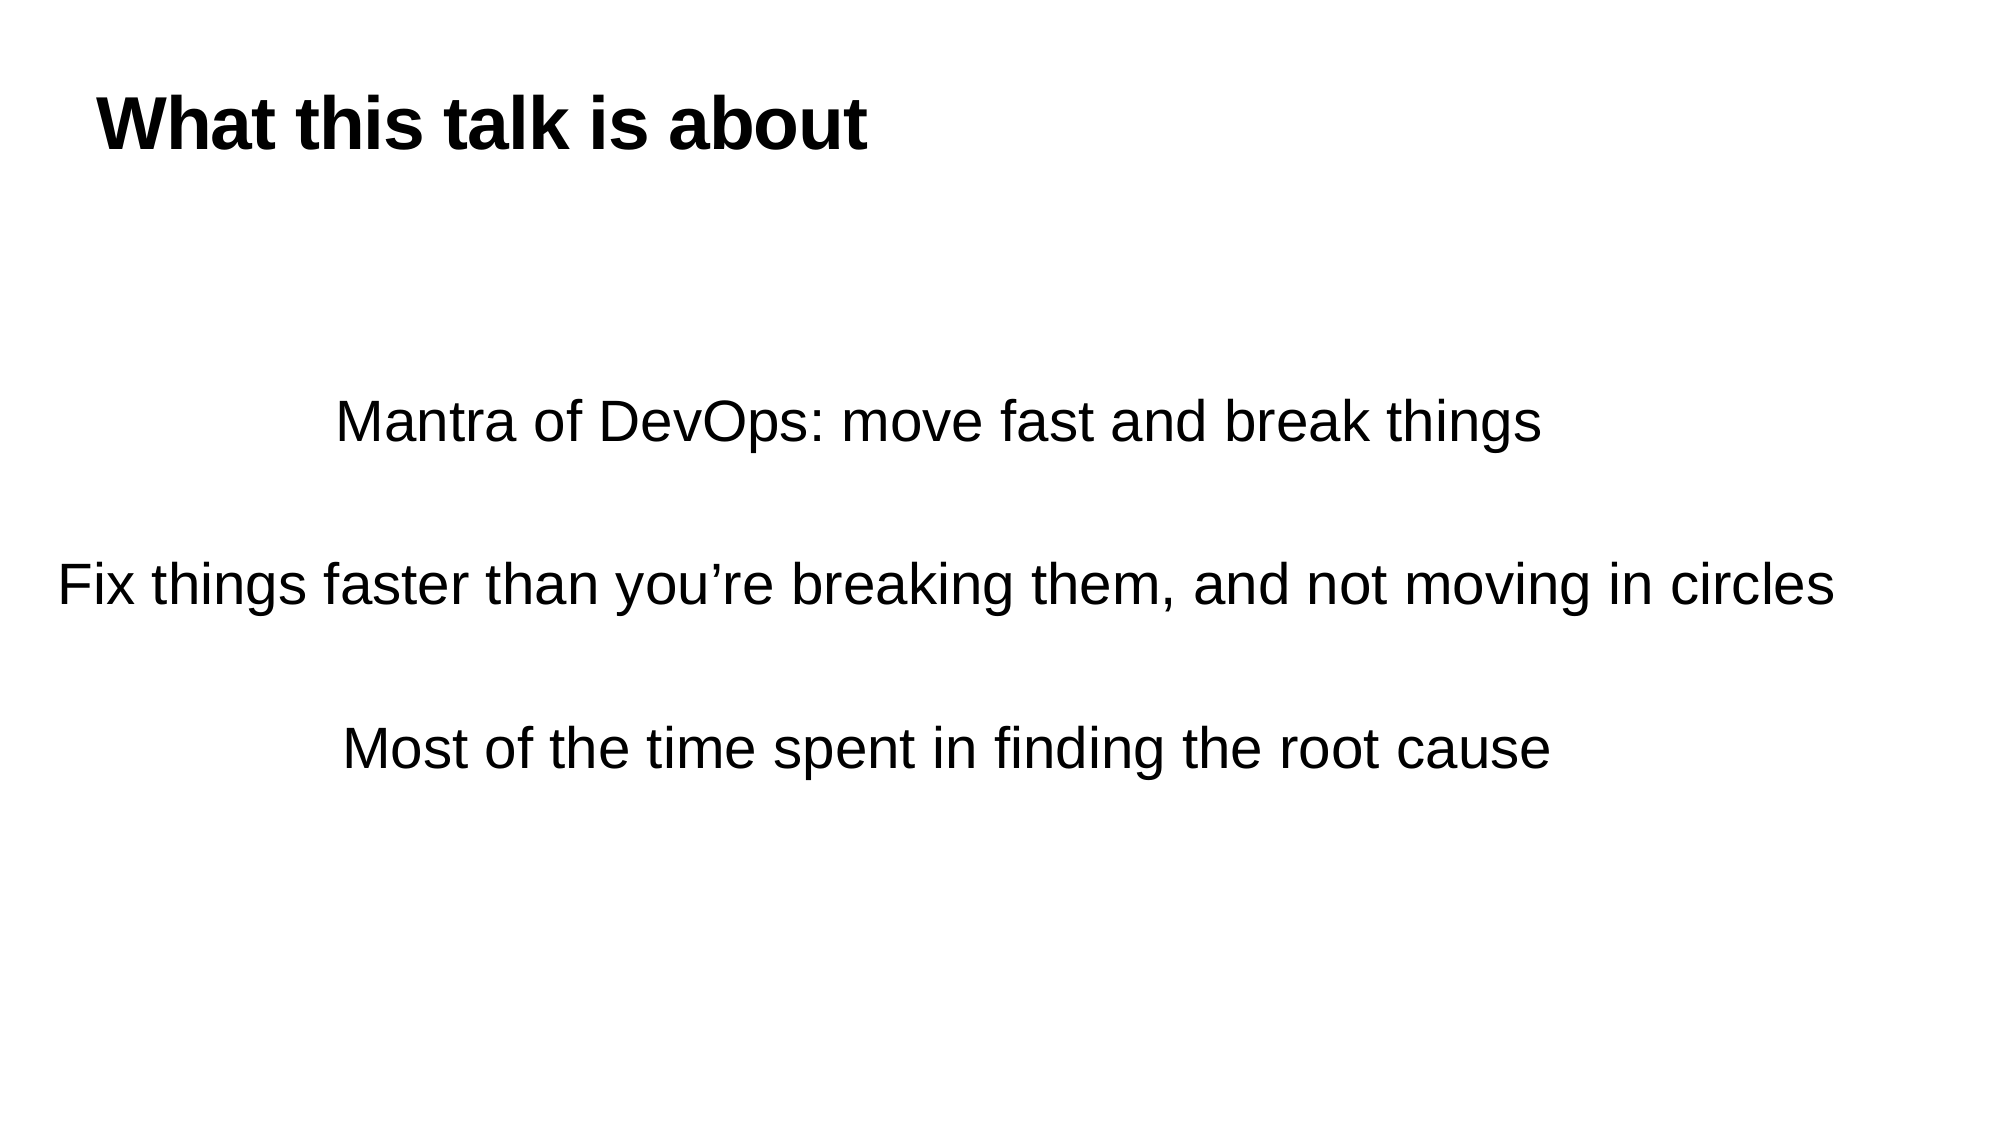

# What this talk is about
Mantra of DevOps: move fast and break things

Fix things faster than you’re breaking them, and not moving in circles

Most of the time spent in finding the root cause